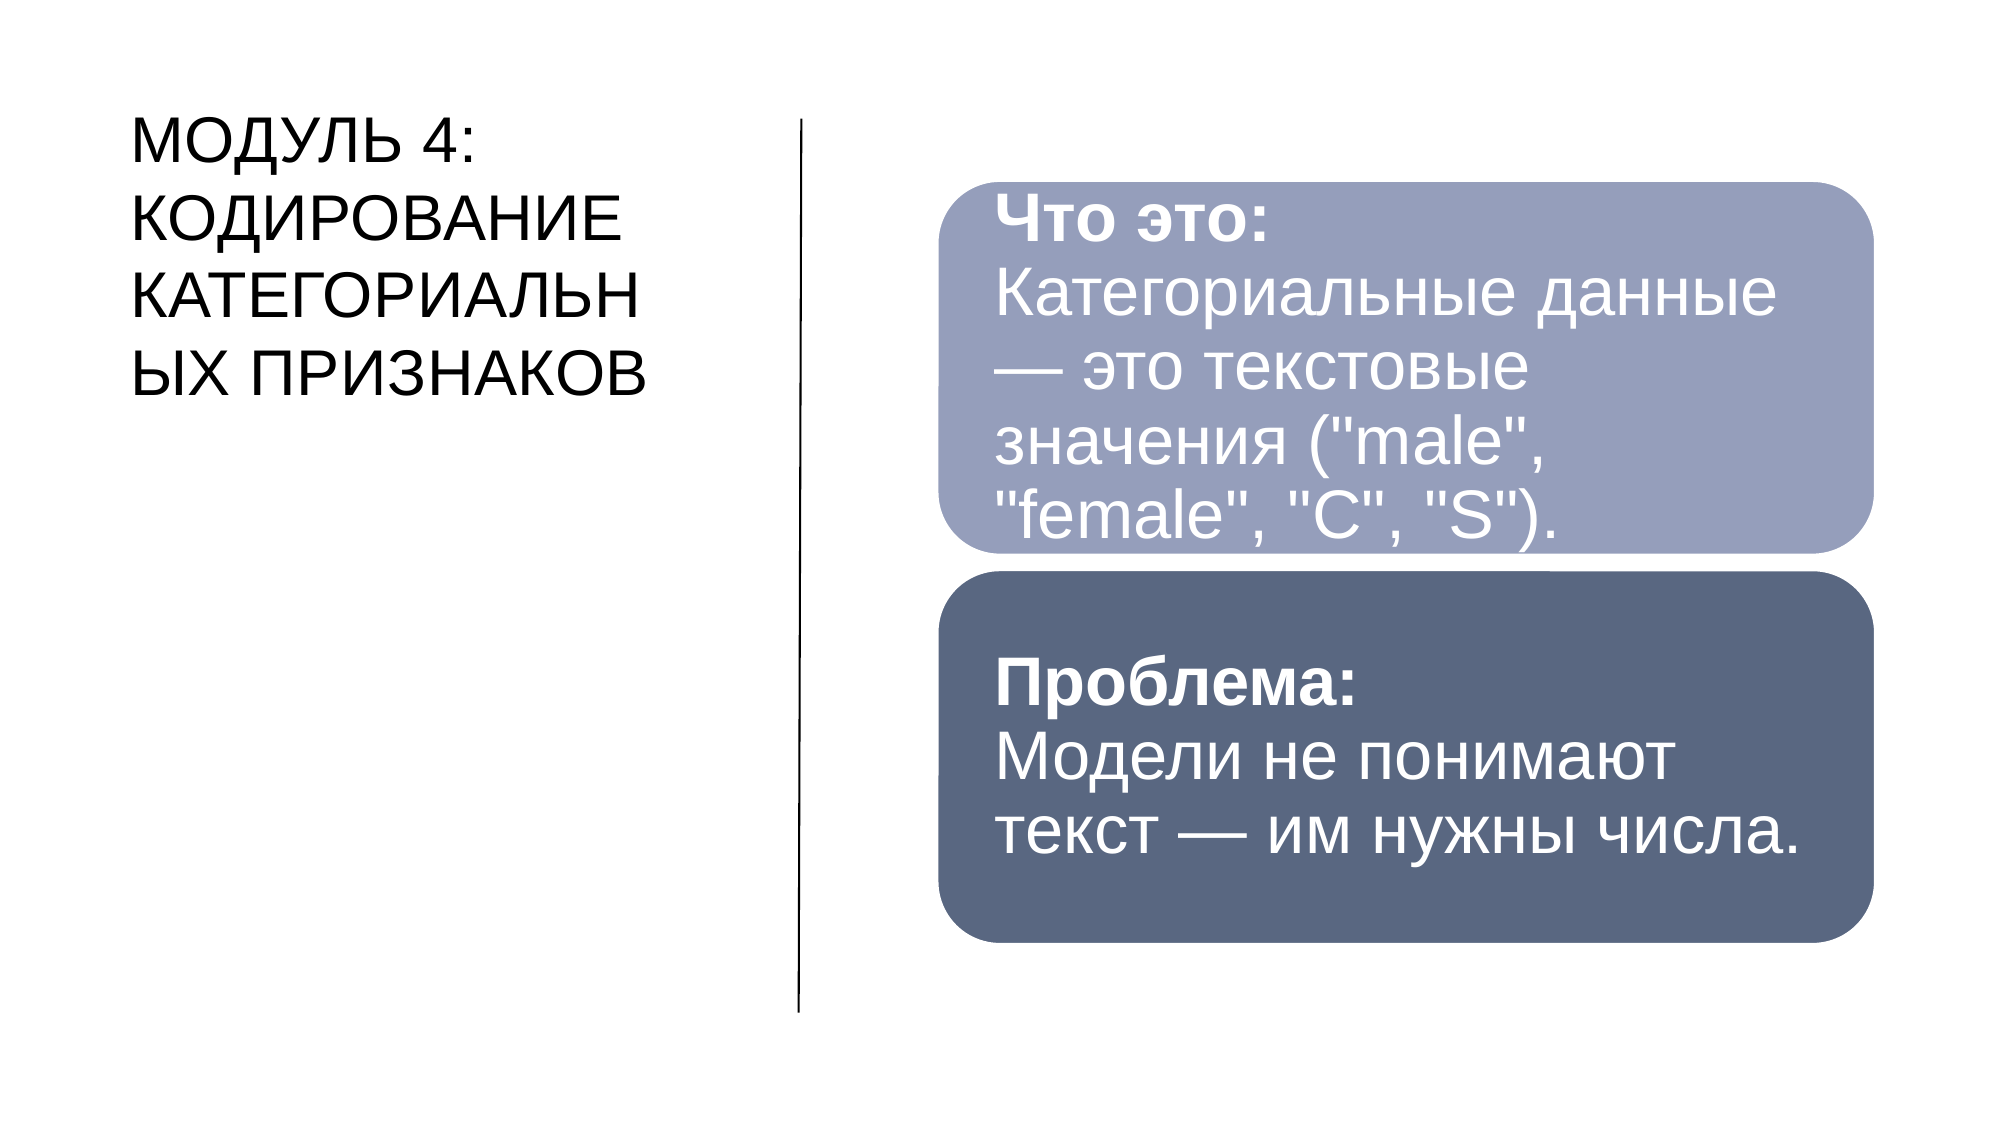

# Модуль 4: Кодирование категориальных признаков
Что это:
Категориальные данные — это текстовые значения ("male", "female", "C", "S").
Проблема:
Модели не понимают текст — им нужны числа.